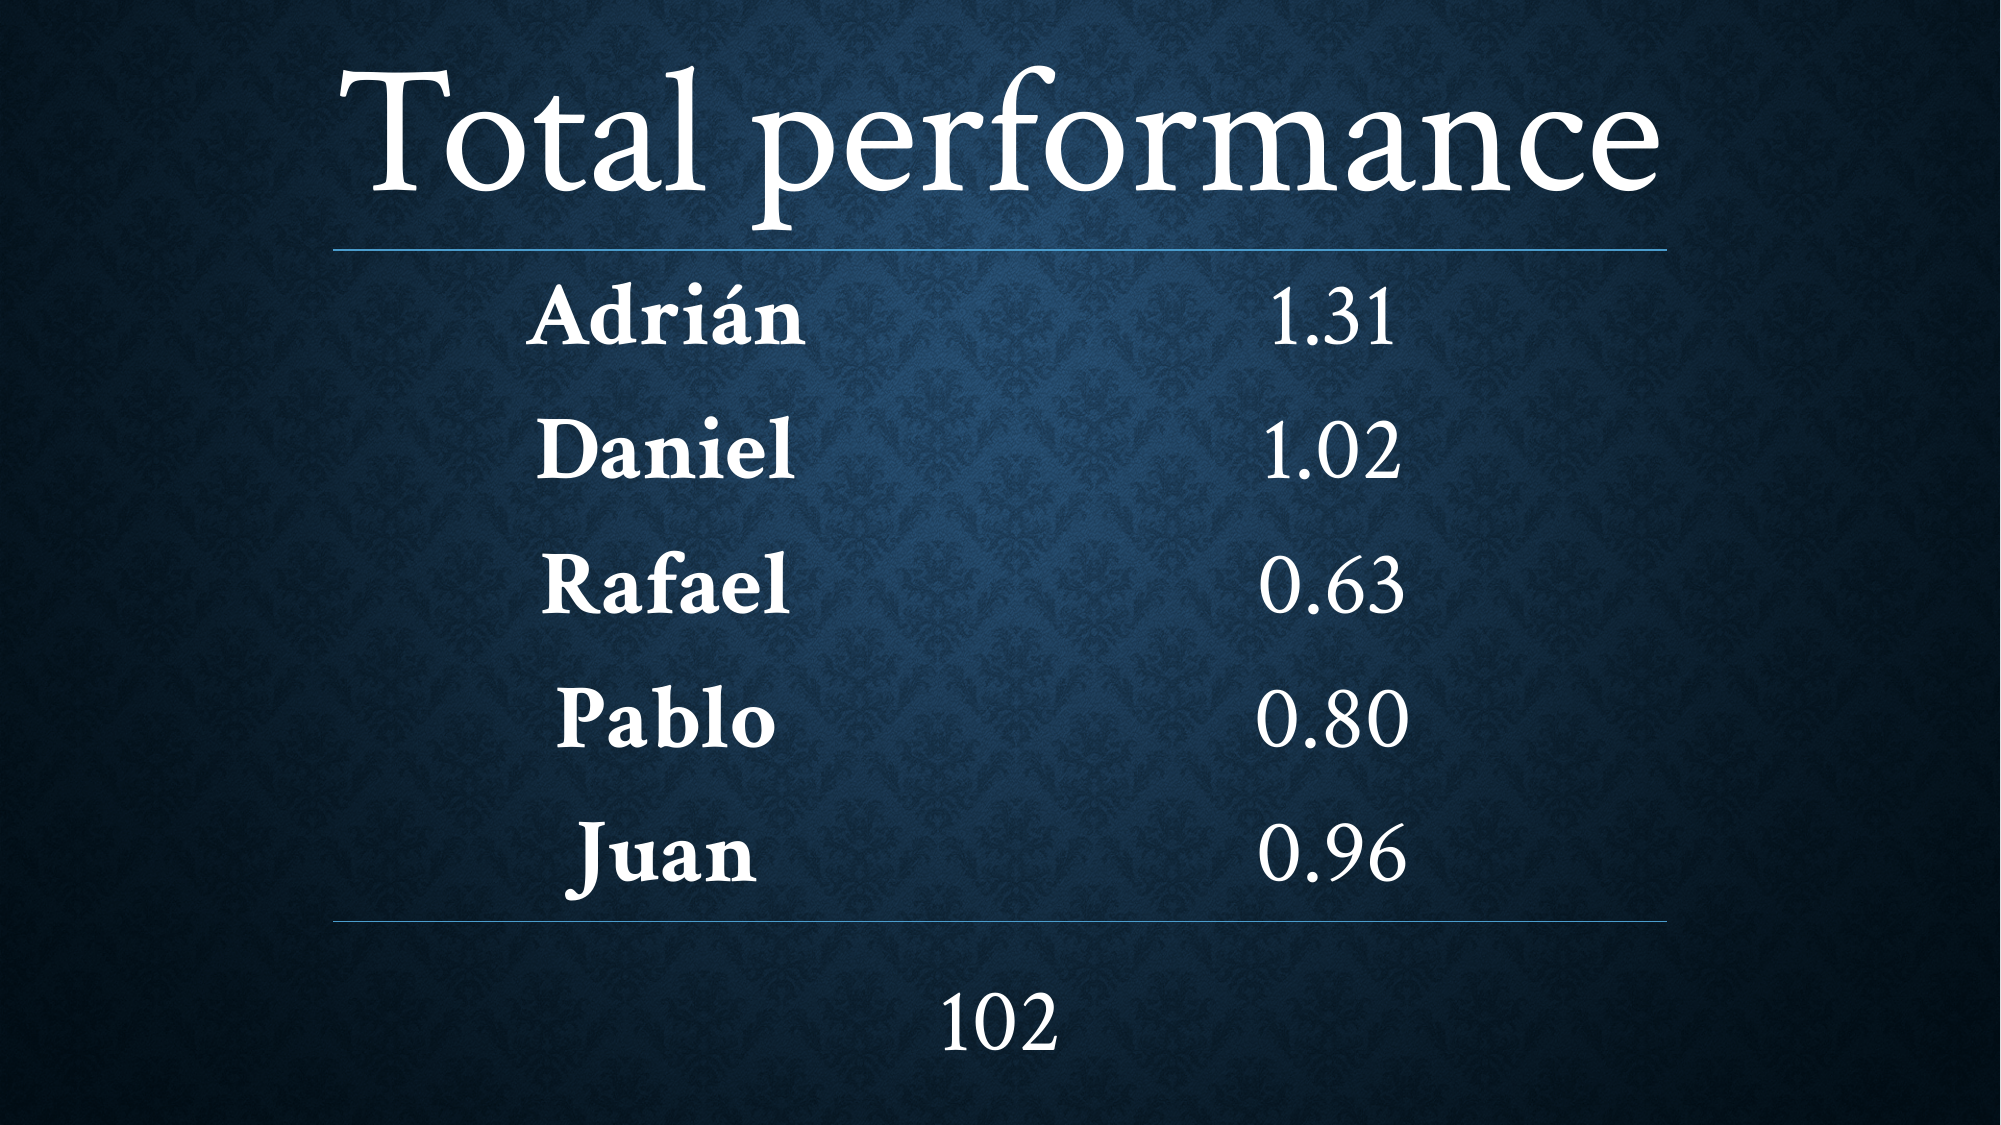

Total performance
| Adrián | 1.31 |
| --- | --- |
| Daniel | 1.02 |
| Rafael | 0.63 |
| Pablo | 0.80 |
| Juan | 0.96 |
102